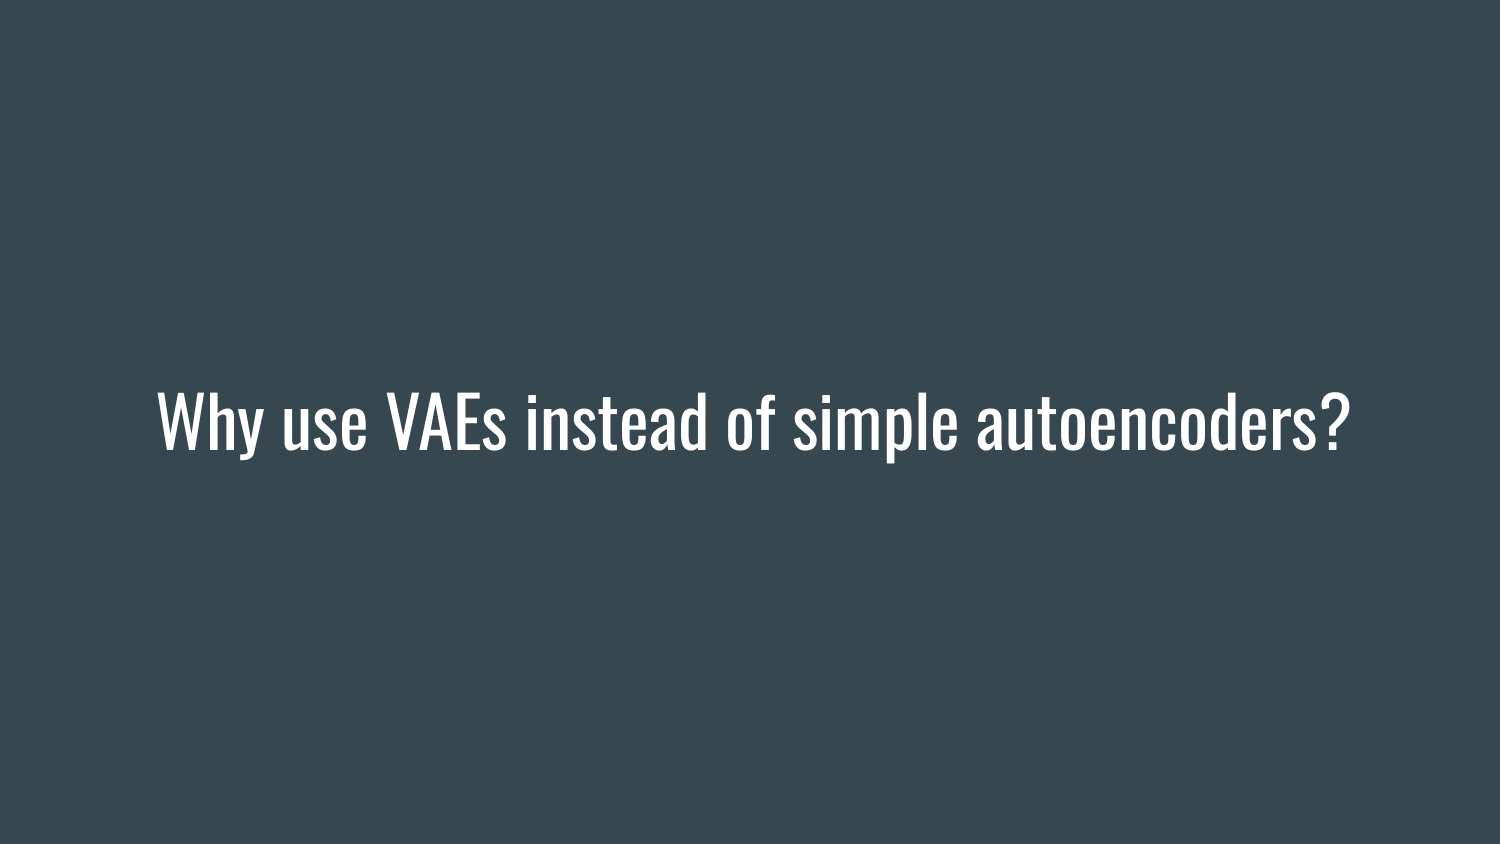

# Why use VAEs instead of simple autoencoders?